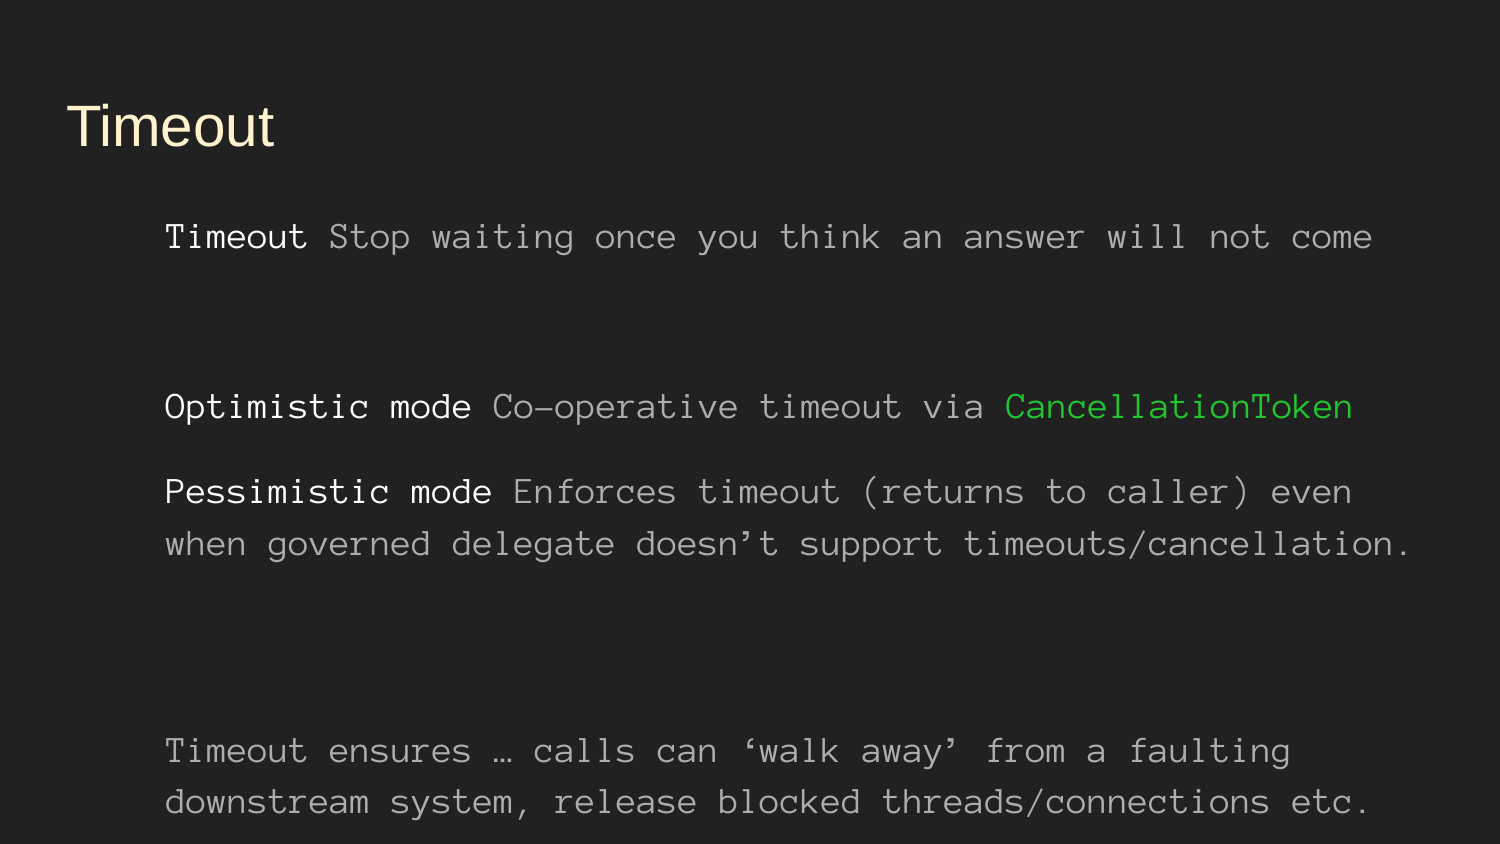

# Timeout
Timeout Stop waiting once you think an answer will not come

Optimistic mode Co-operative timeout via CancellationToken
Pessimistic mode Enforces timeout (returns to caller) even when governed delegate doesn’t support timeouts/cancellation.
Timeout ensures … calls can ‘walk away’ from a faulting downstream system, release blocked threads/connections etc.